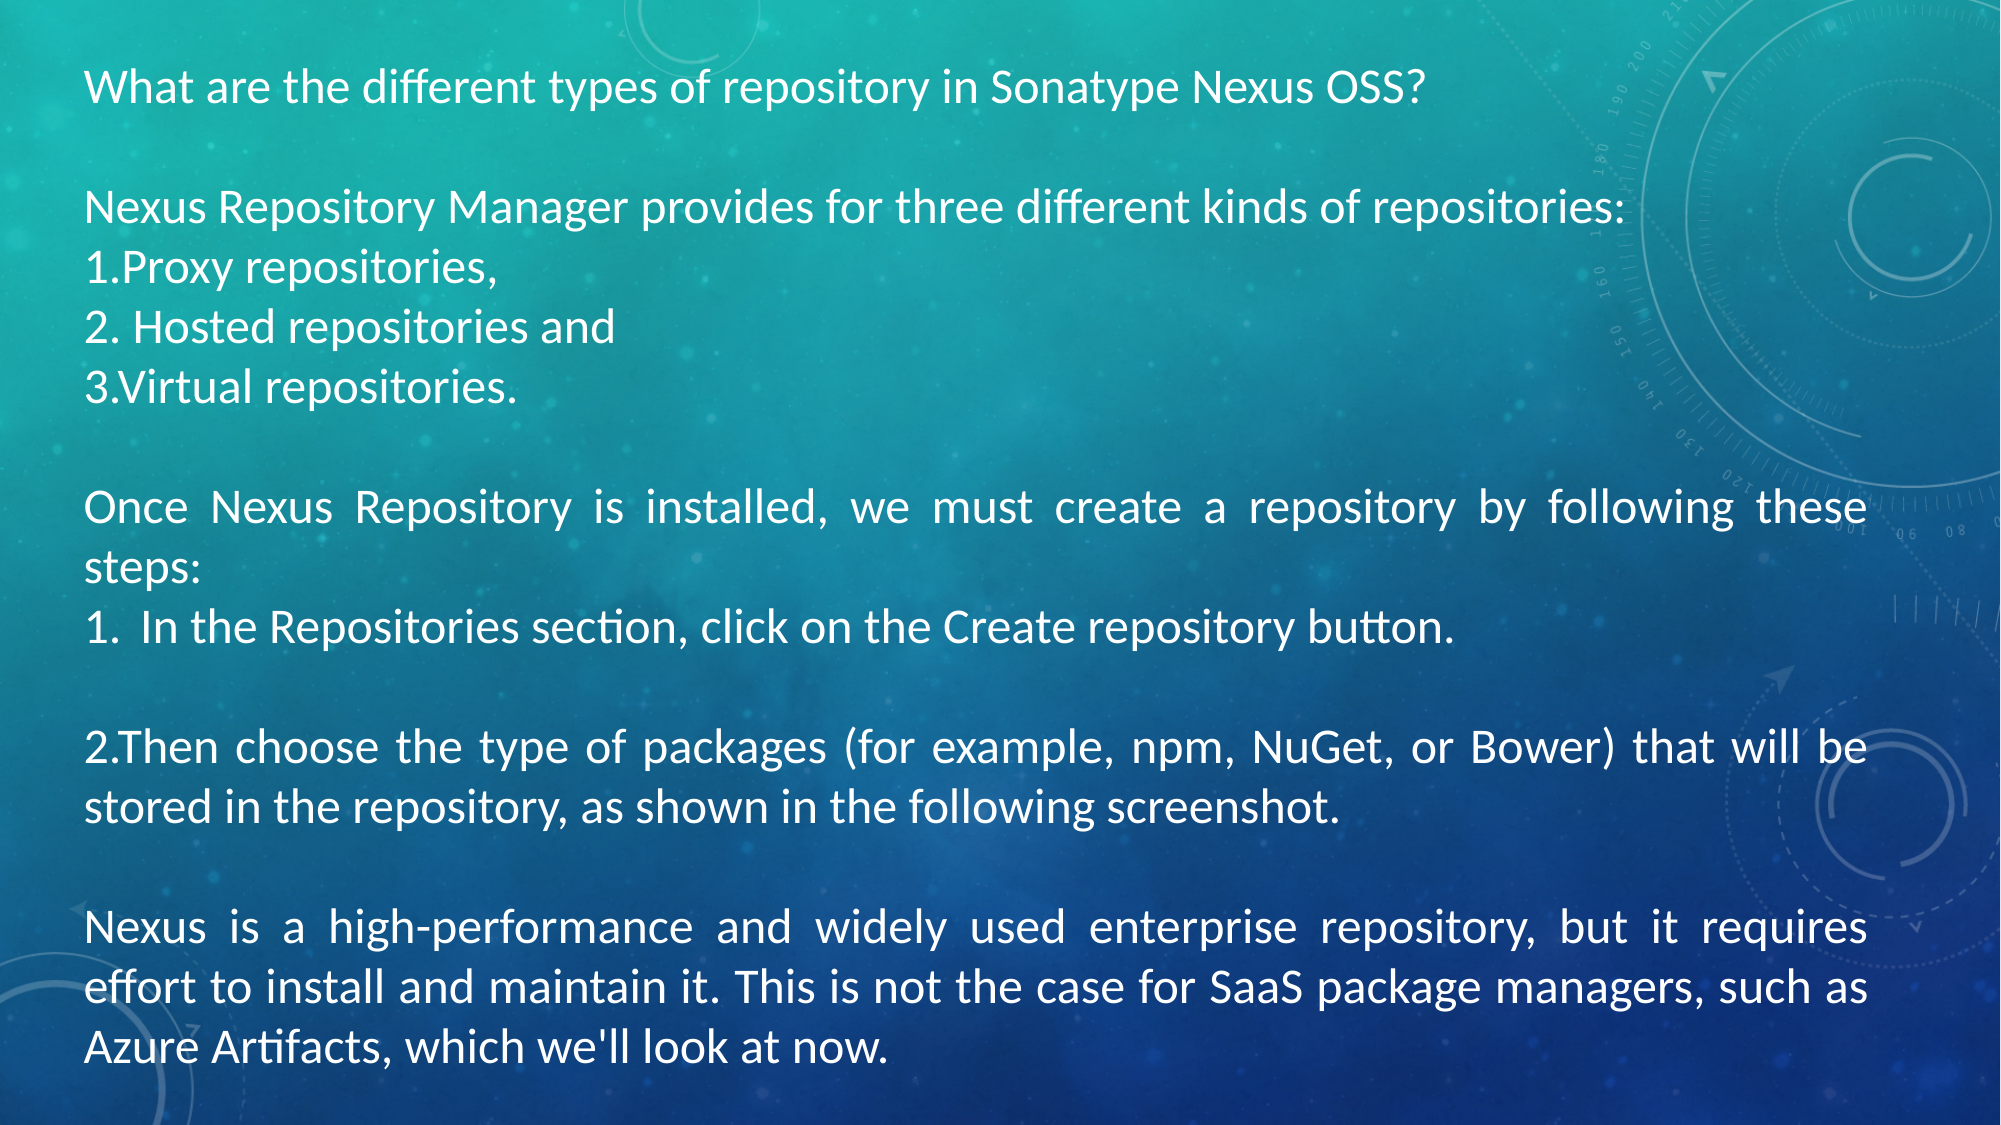

What are the different types of repository in Sonatype Nexus OSS?

Nexus Repository Manager provides for three different kinds of repositories:
1.Proxy repositories,
2. Hosted repositories and
3.Virtual repositories.

Once Nexus Repository is installed, we must create a repository by following these steps:
In the Repositories section, click on the Create repository button.

2.Then choose the type of packages (for example, npm, NuGet, or Bower) that will be stored in the repository, as shown in the following screenshot.

Nexus is a high-performance and widely used enterprise repository, but it requires effort to install and maintain it. This is not the case for SaaS package managers, such as Azure Artifacts, which we'll look at now.